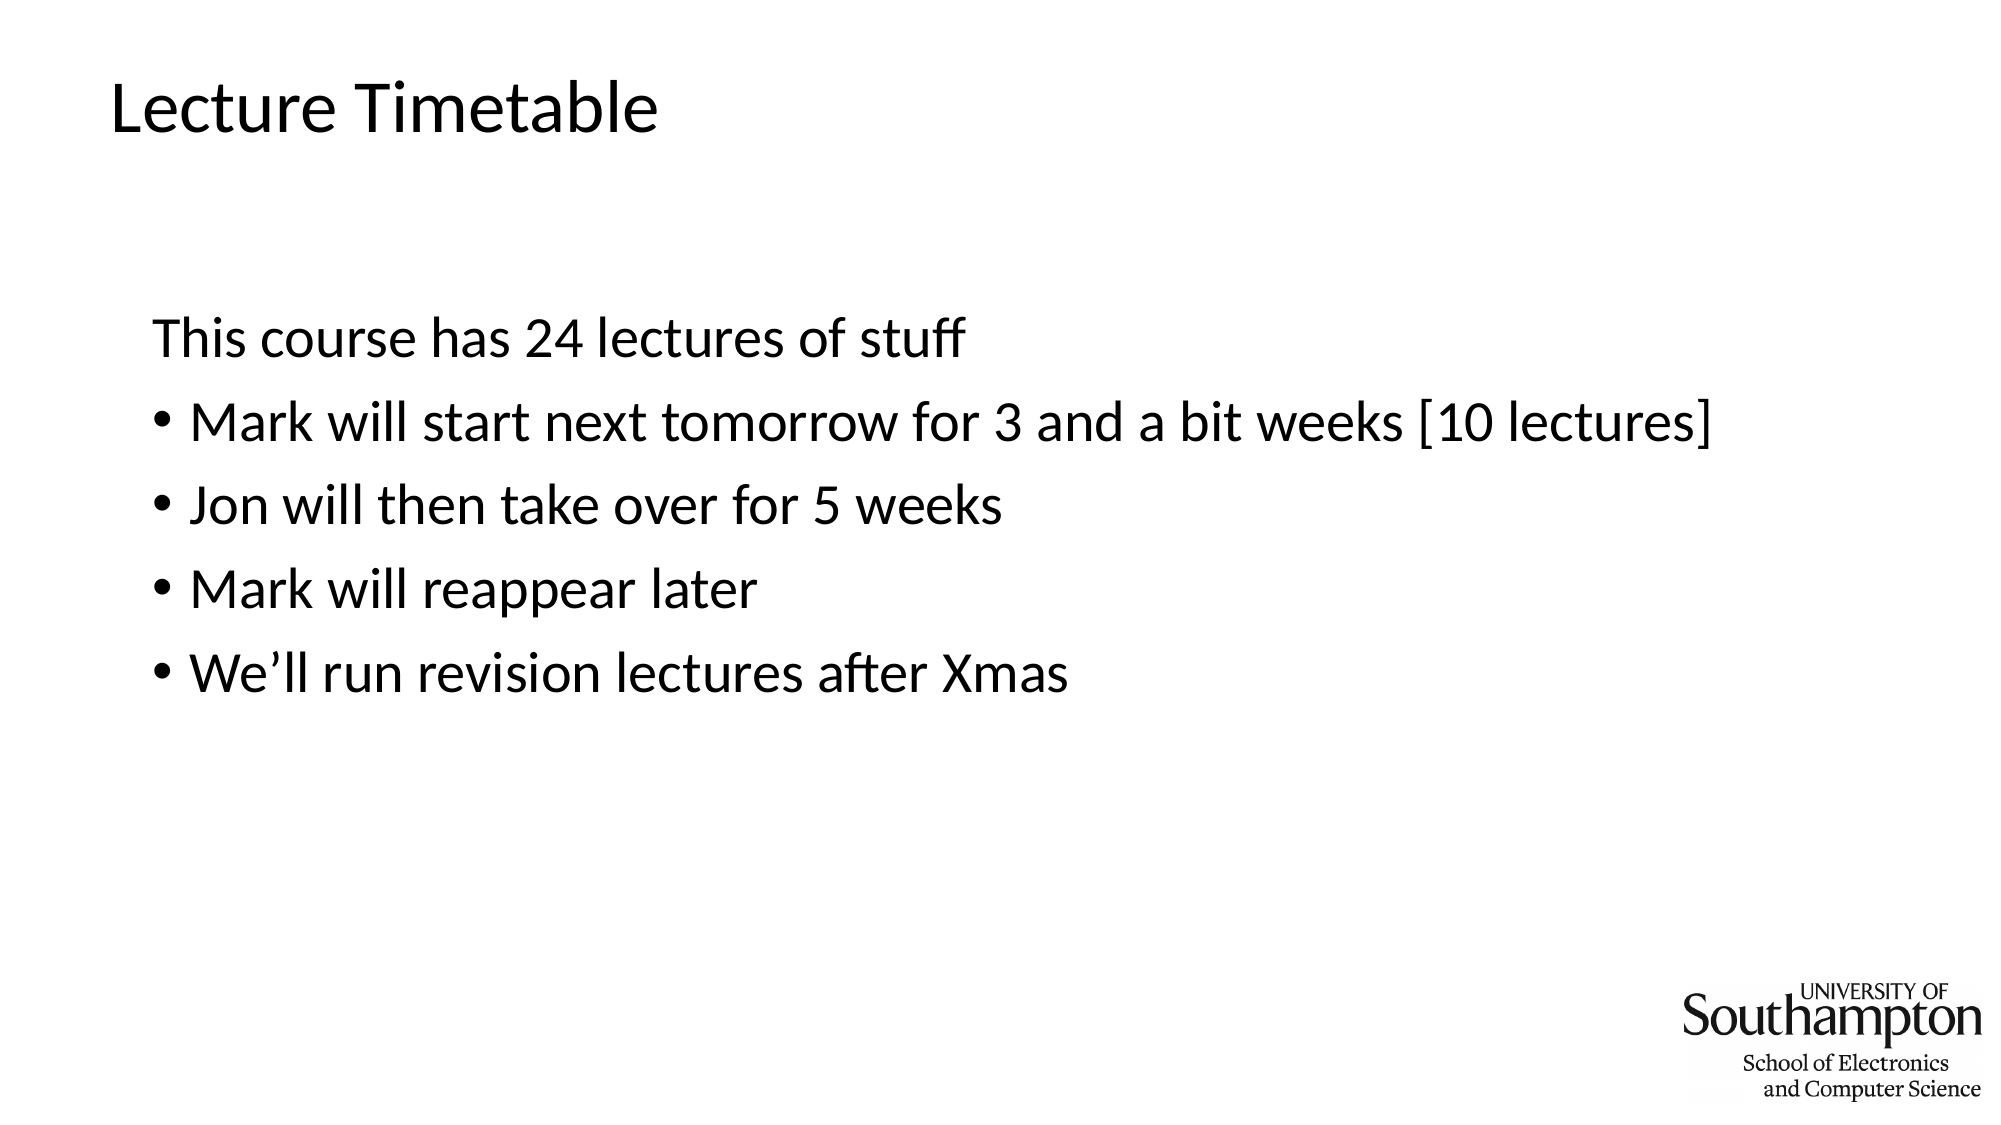

# Lecture Timetable
This course has 24 lectures of stuff
Mark will start next tomorrow for 3 and a bit weeks [10 lectures]
Jon will then take over for 5 weeks
Mark will reappear later
We’ll run revision lectures after Xmas